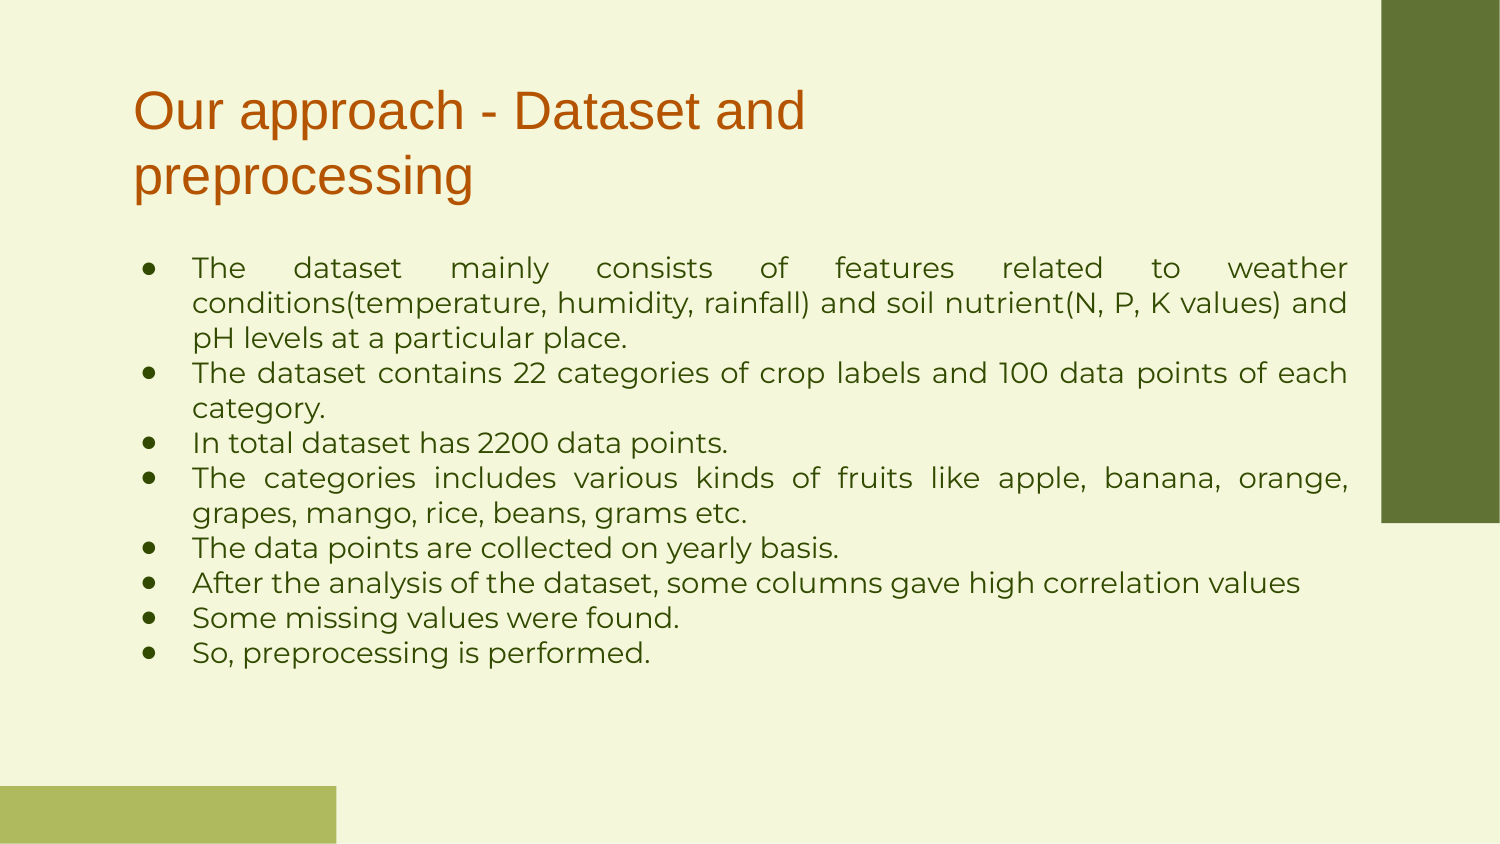

# Our approach - Dataset and preprocessing
The dataset mainly consists of features related to weather conditions(temperature, humidity, rainfall) and soil nutrient(N, P, K values) and pH levels at a particular place.
The dataset contains 22 categories of crop labels and 100 data points of each category.
In total dataset has 2200 data points.
The categories includes various kinds of fruits like apple, banana, orange, grapes, mango, rice, beans, grams etc.
The data points are collected on yearly basis.
After the analysis of the dataset, some columns gave high correlation values
Some missing values were found.
So, preprocessing is performed.